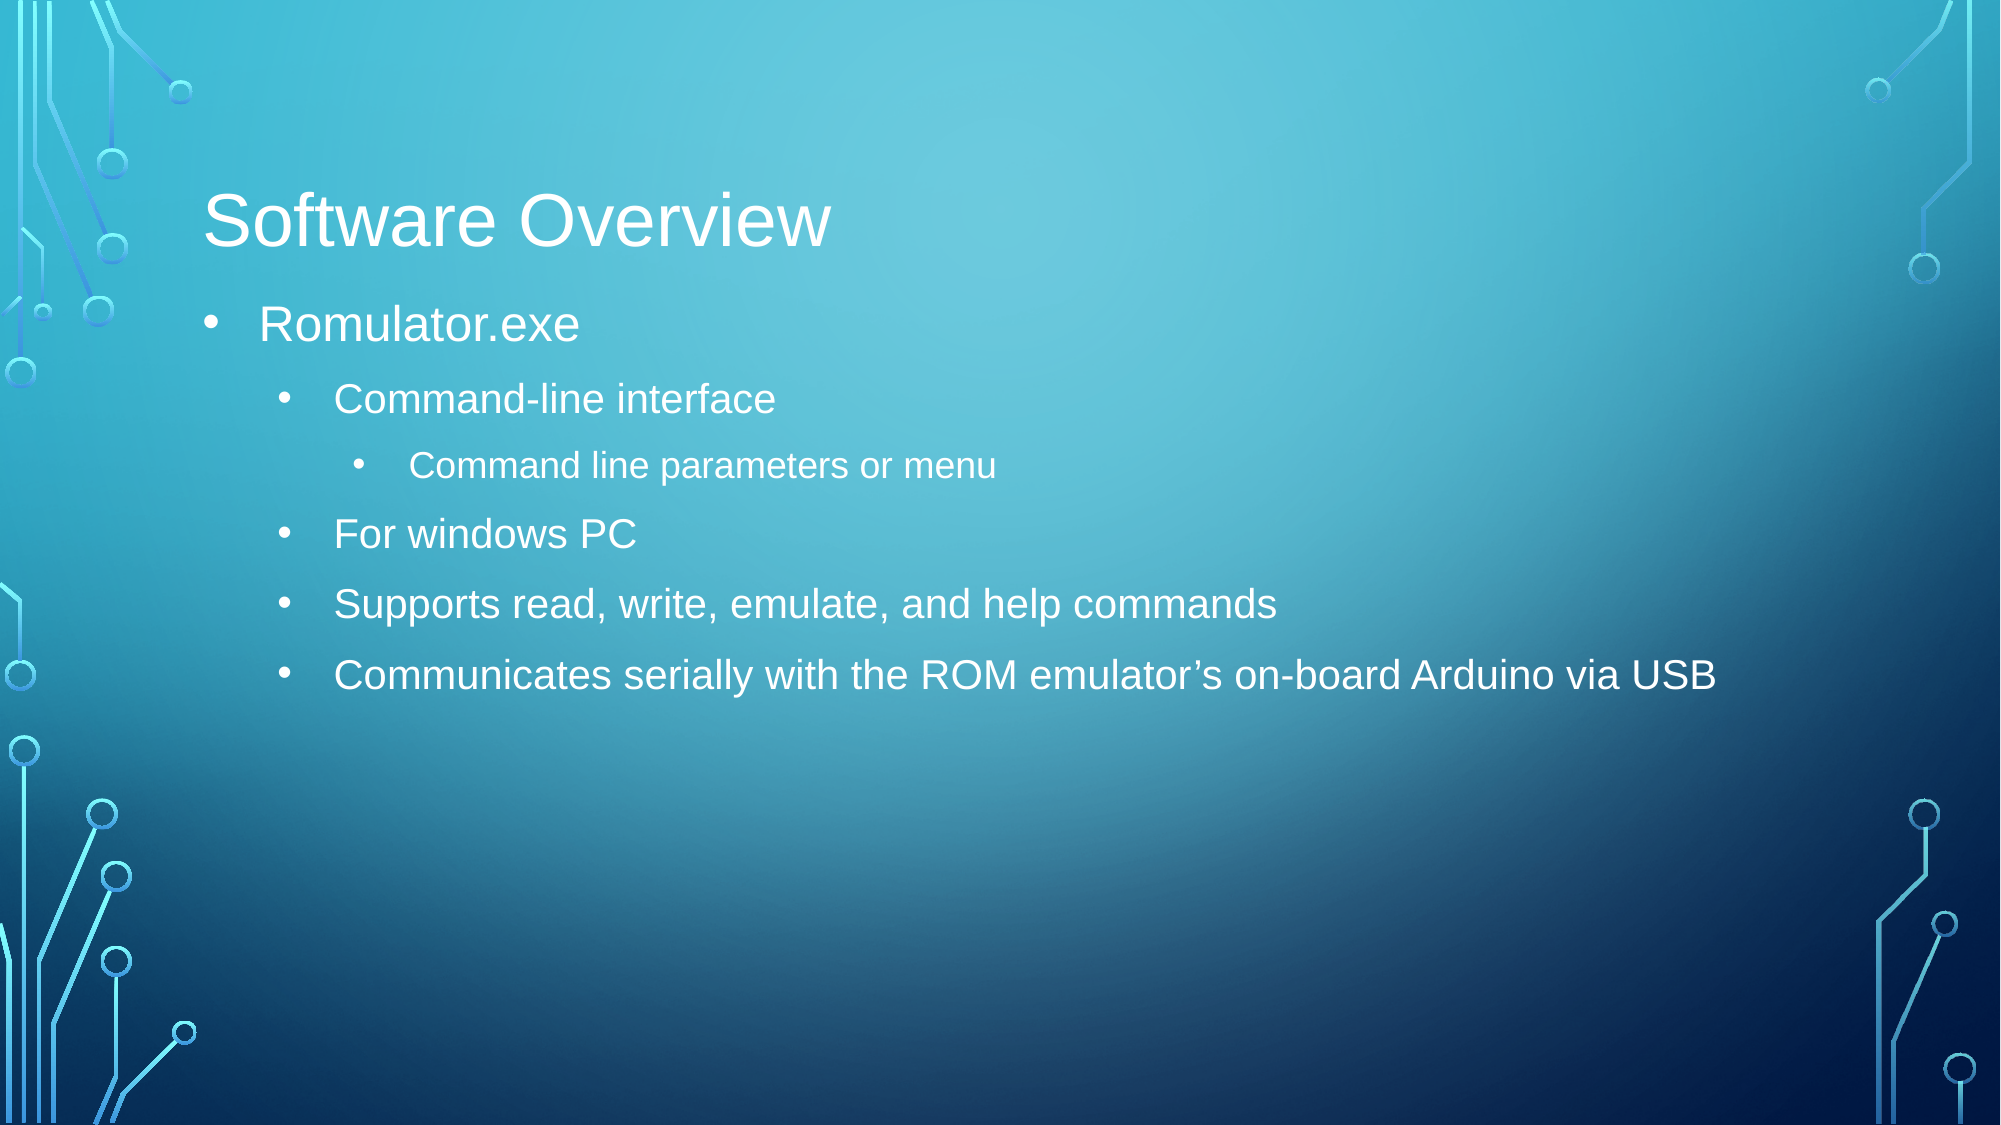

# Software Overview
Romulator.exe
Command-line interface
Command line parameters or menu
For windows PC
Supports read, write, emulate, and help commands
Communicates serially with the ROM emulator’s on-board Arduino via USB